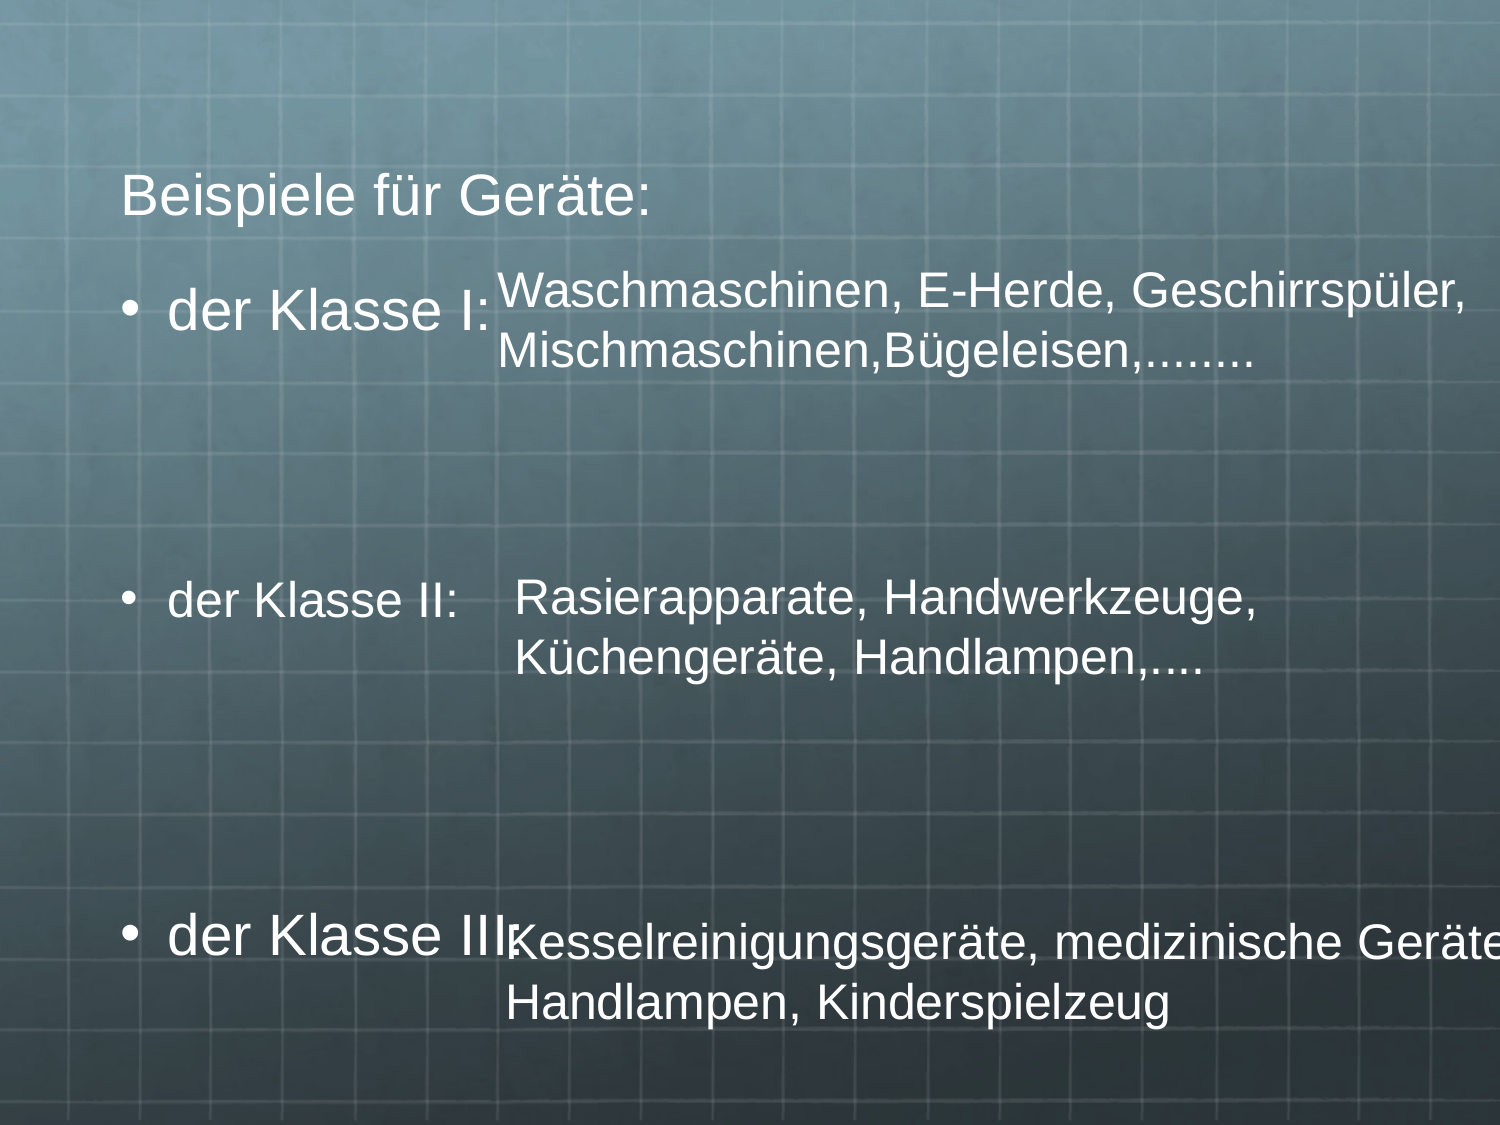

Beispiele für Geräte:

der Klasse I:

der Klasse II:

der Klasse III:

Waschmaschinen, E-Herde, Geschirrspüler,
Mischmaschinen,Bügeleisen,........
Rasierapparate, Handwerkzeuge,
Küchengeräte, Handlampen,....
Kesselreinigungsgeräte, medizinische Geräte,
Handlampen, Kinderspielzeug